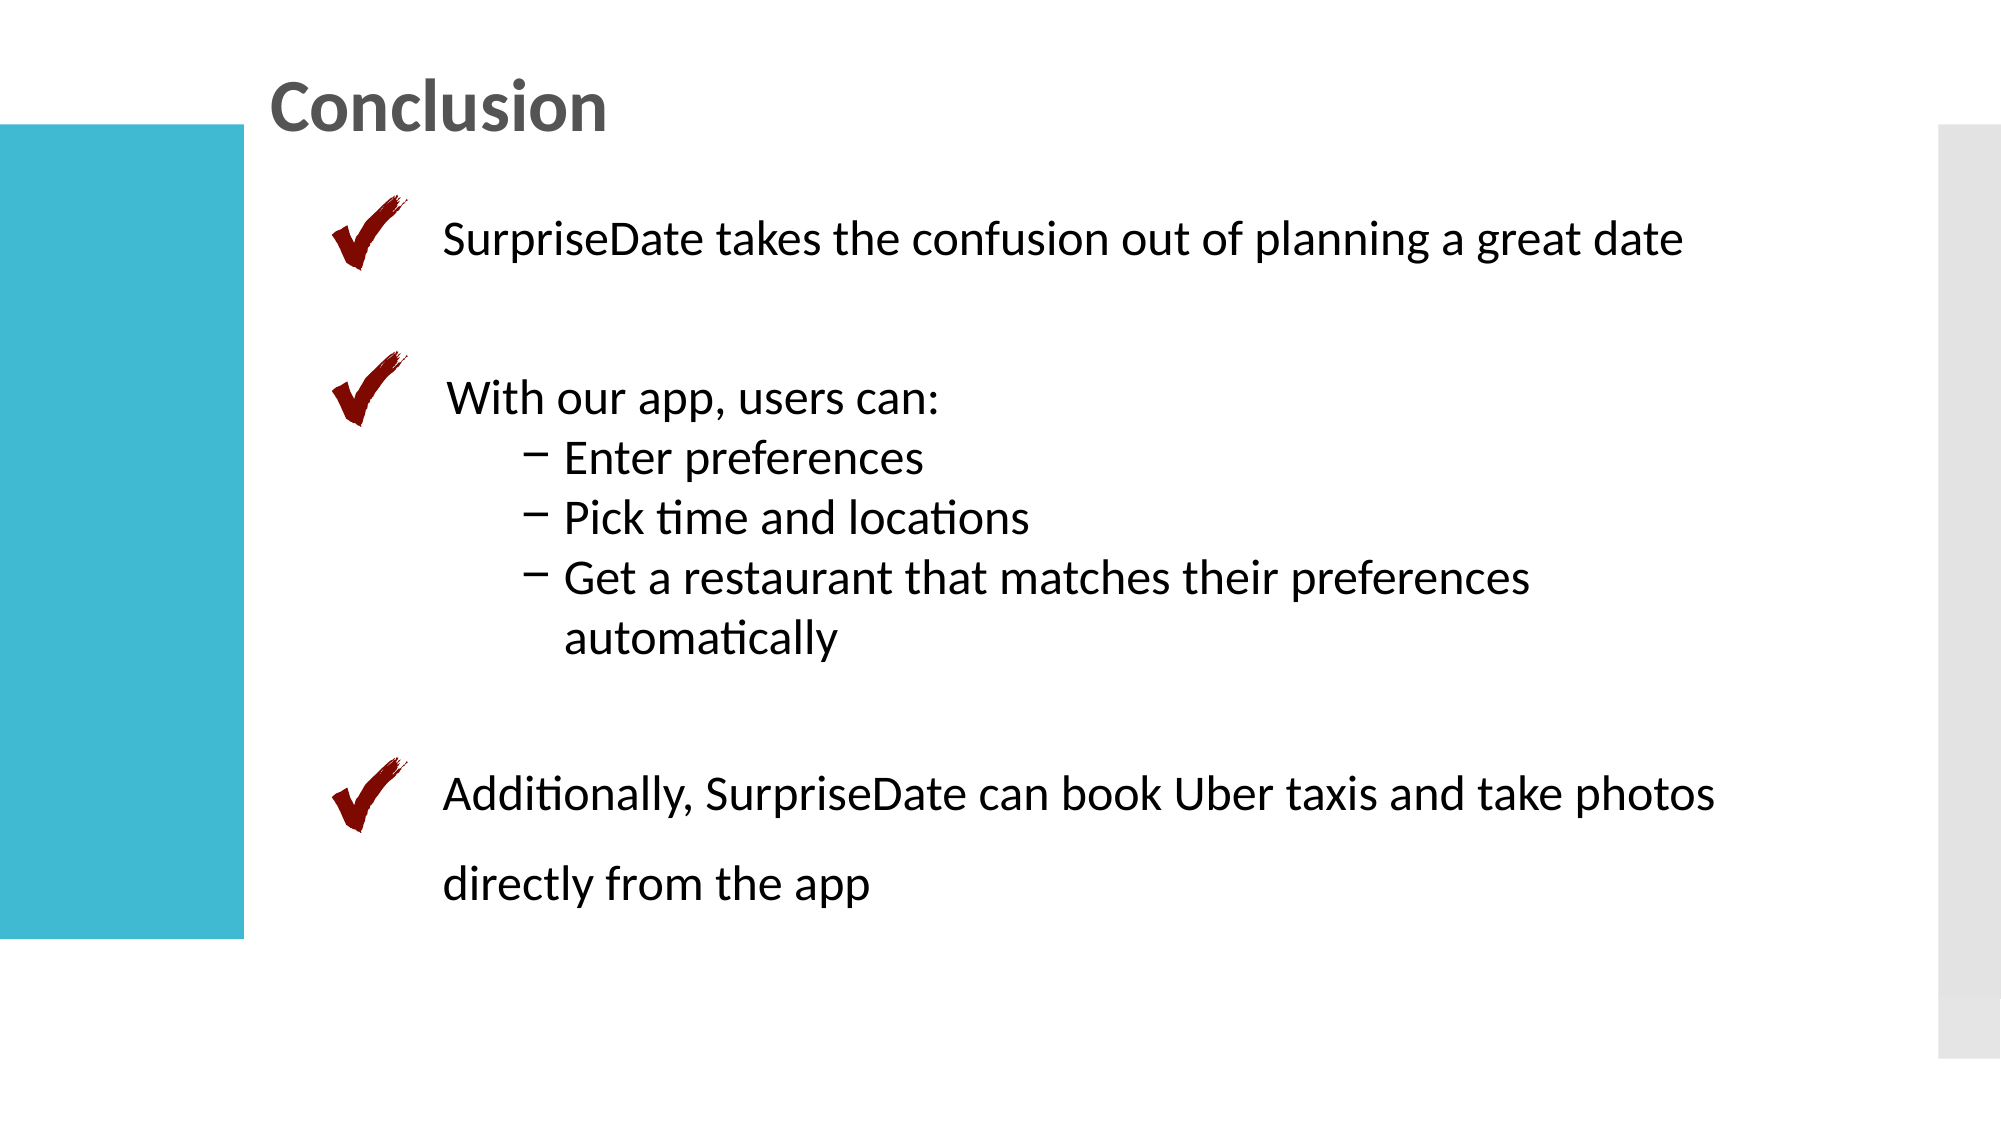

# Conclusion
SurpriseDate takes the confusion out of planning a great date

With our app, users can:
Enter preferences
Pick time and locations
Get a restaurant that matches their preferences automatically

Additionally, SurpriseDate can book Uber taxis and take photos directly from the app